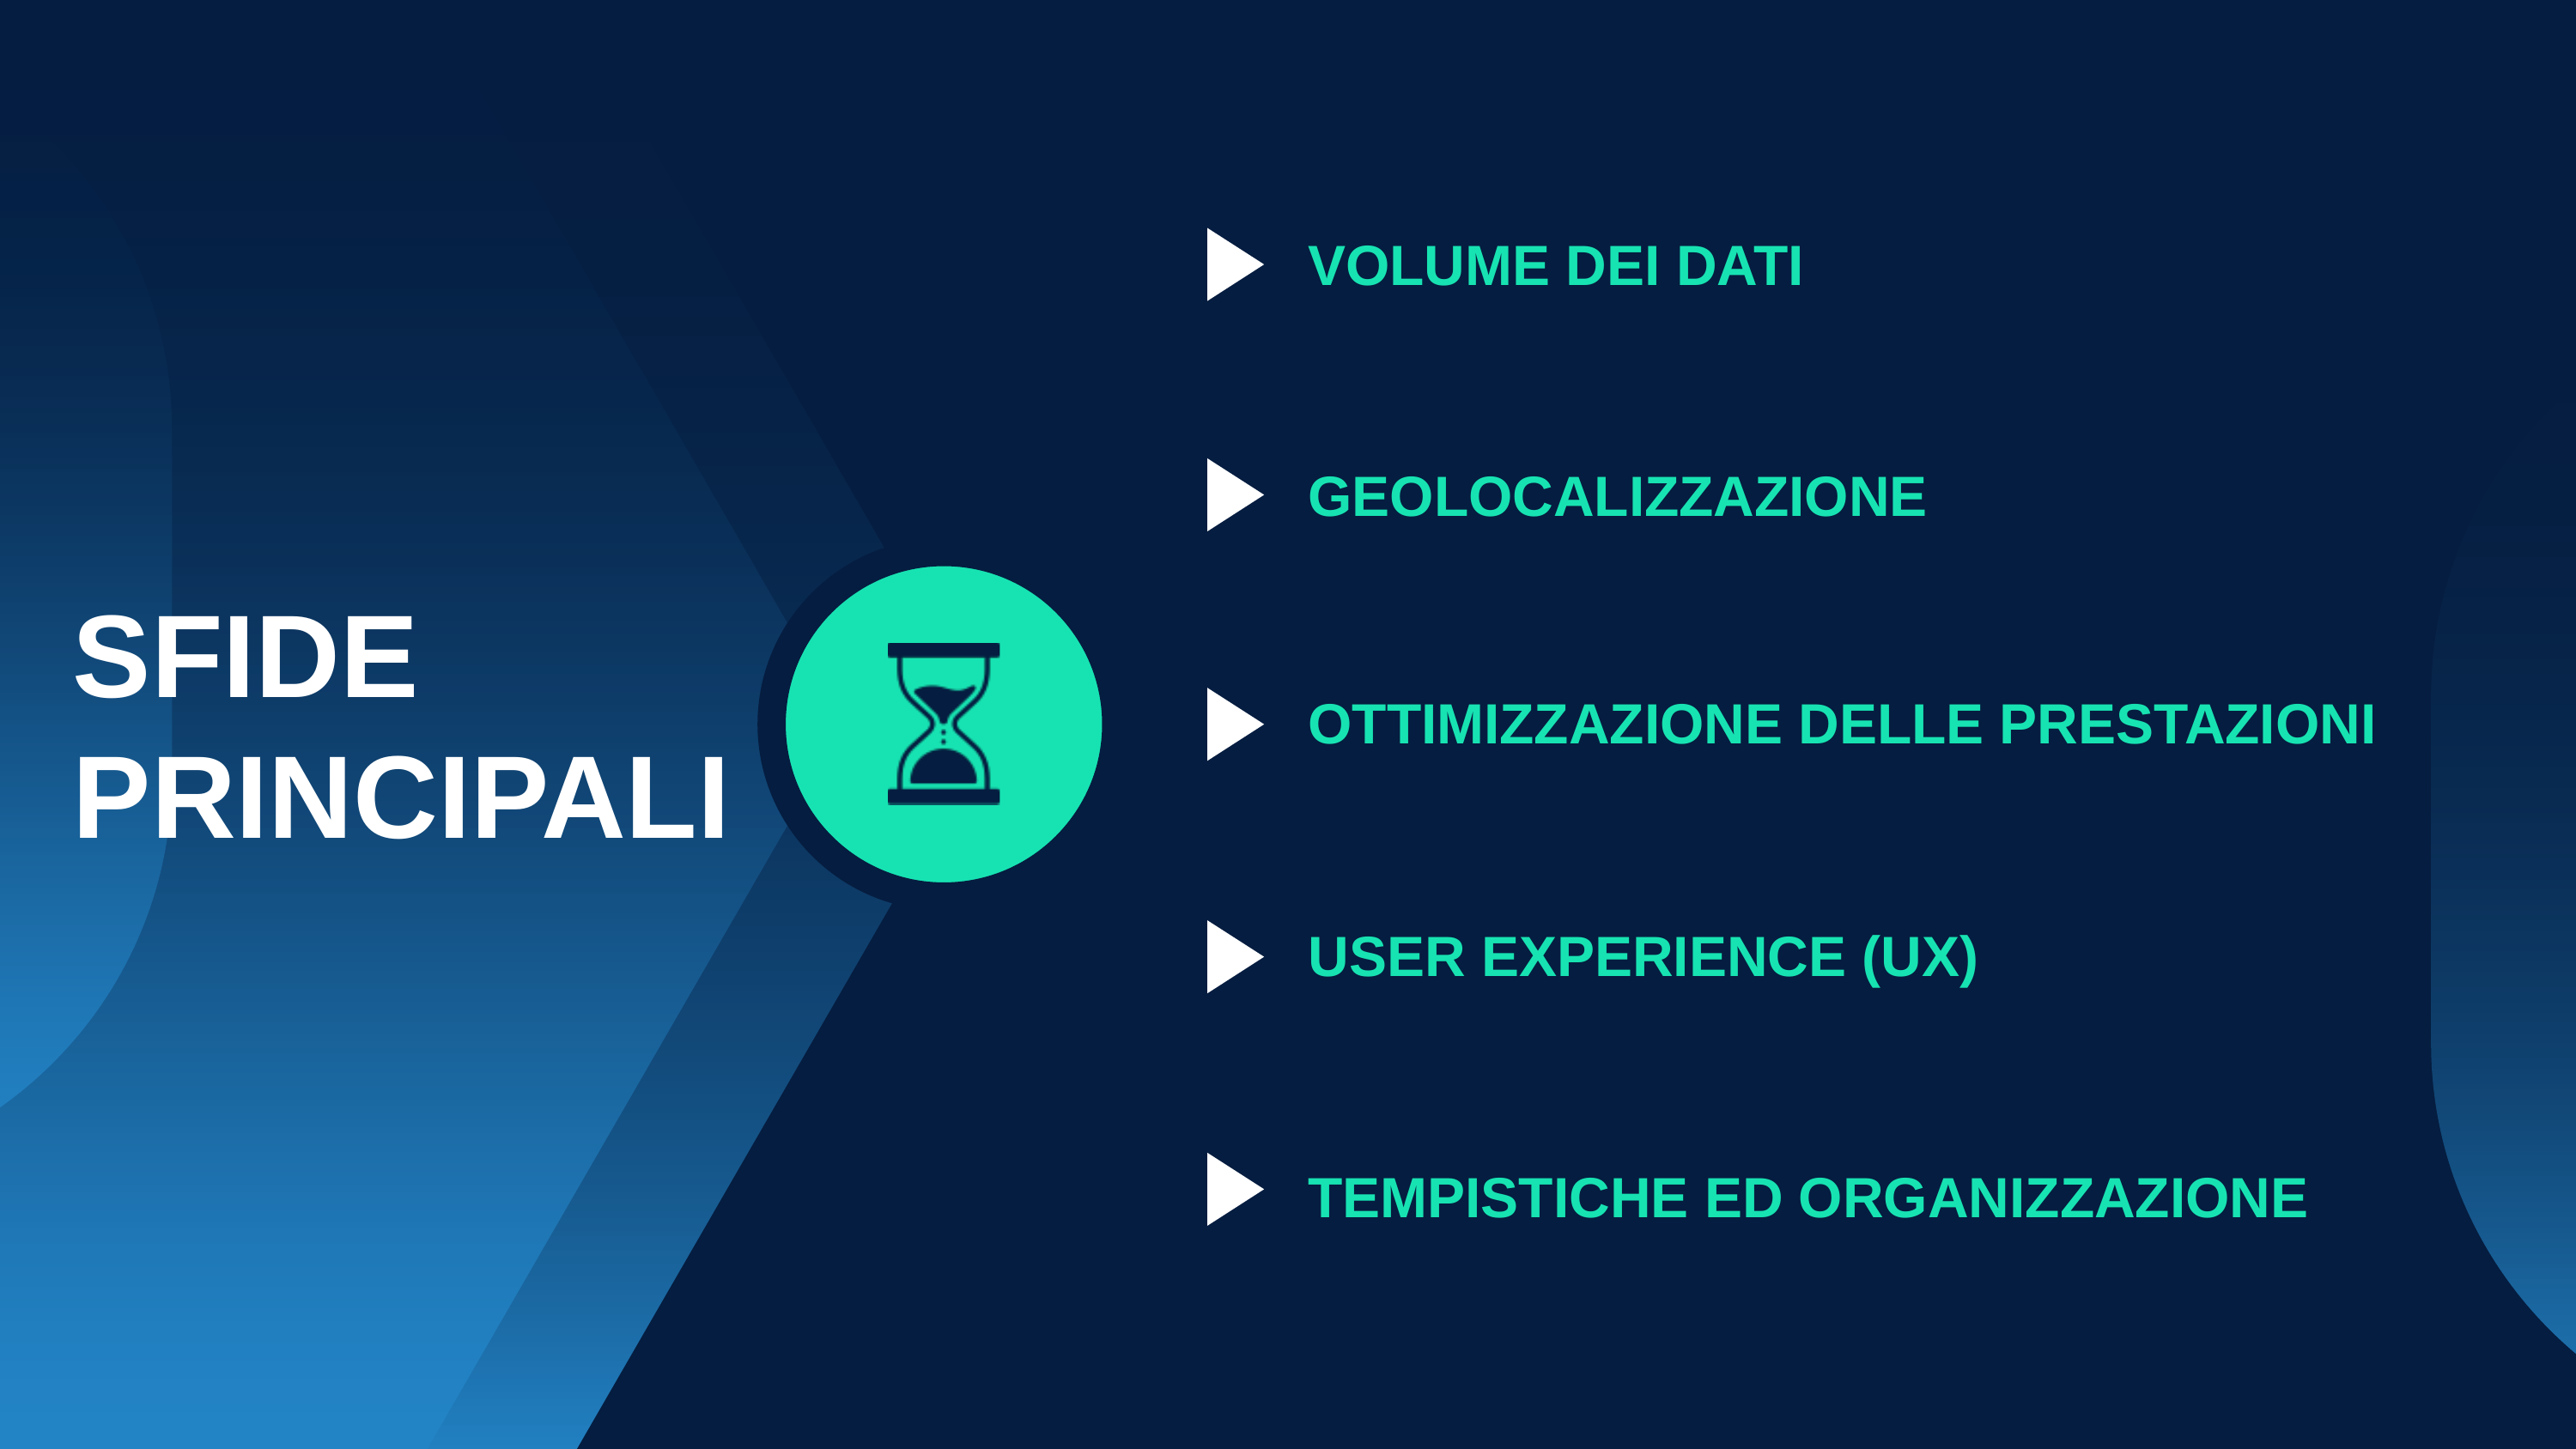

VOLUME DEI DATI

GEOLOCALIZZAZIONE

SFIDE
PRINCIPALI

OTTIMIZZAZIONE DELLE PRESTAZIONI

USER EXPERIENCE (UX)

TEMPISTICHE ED ORGANIZZAZIONE